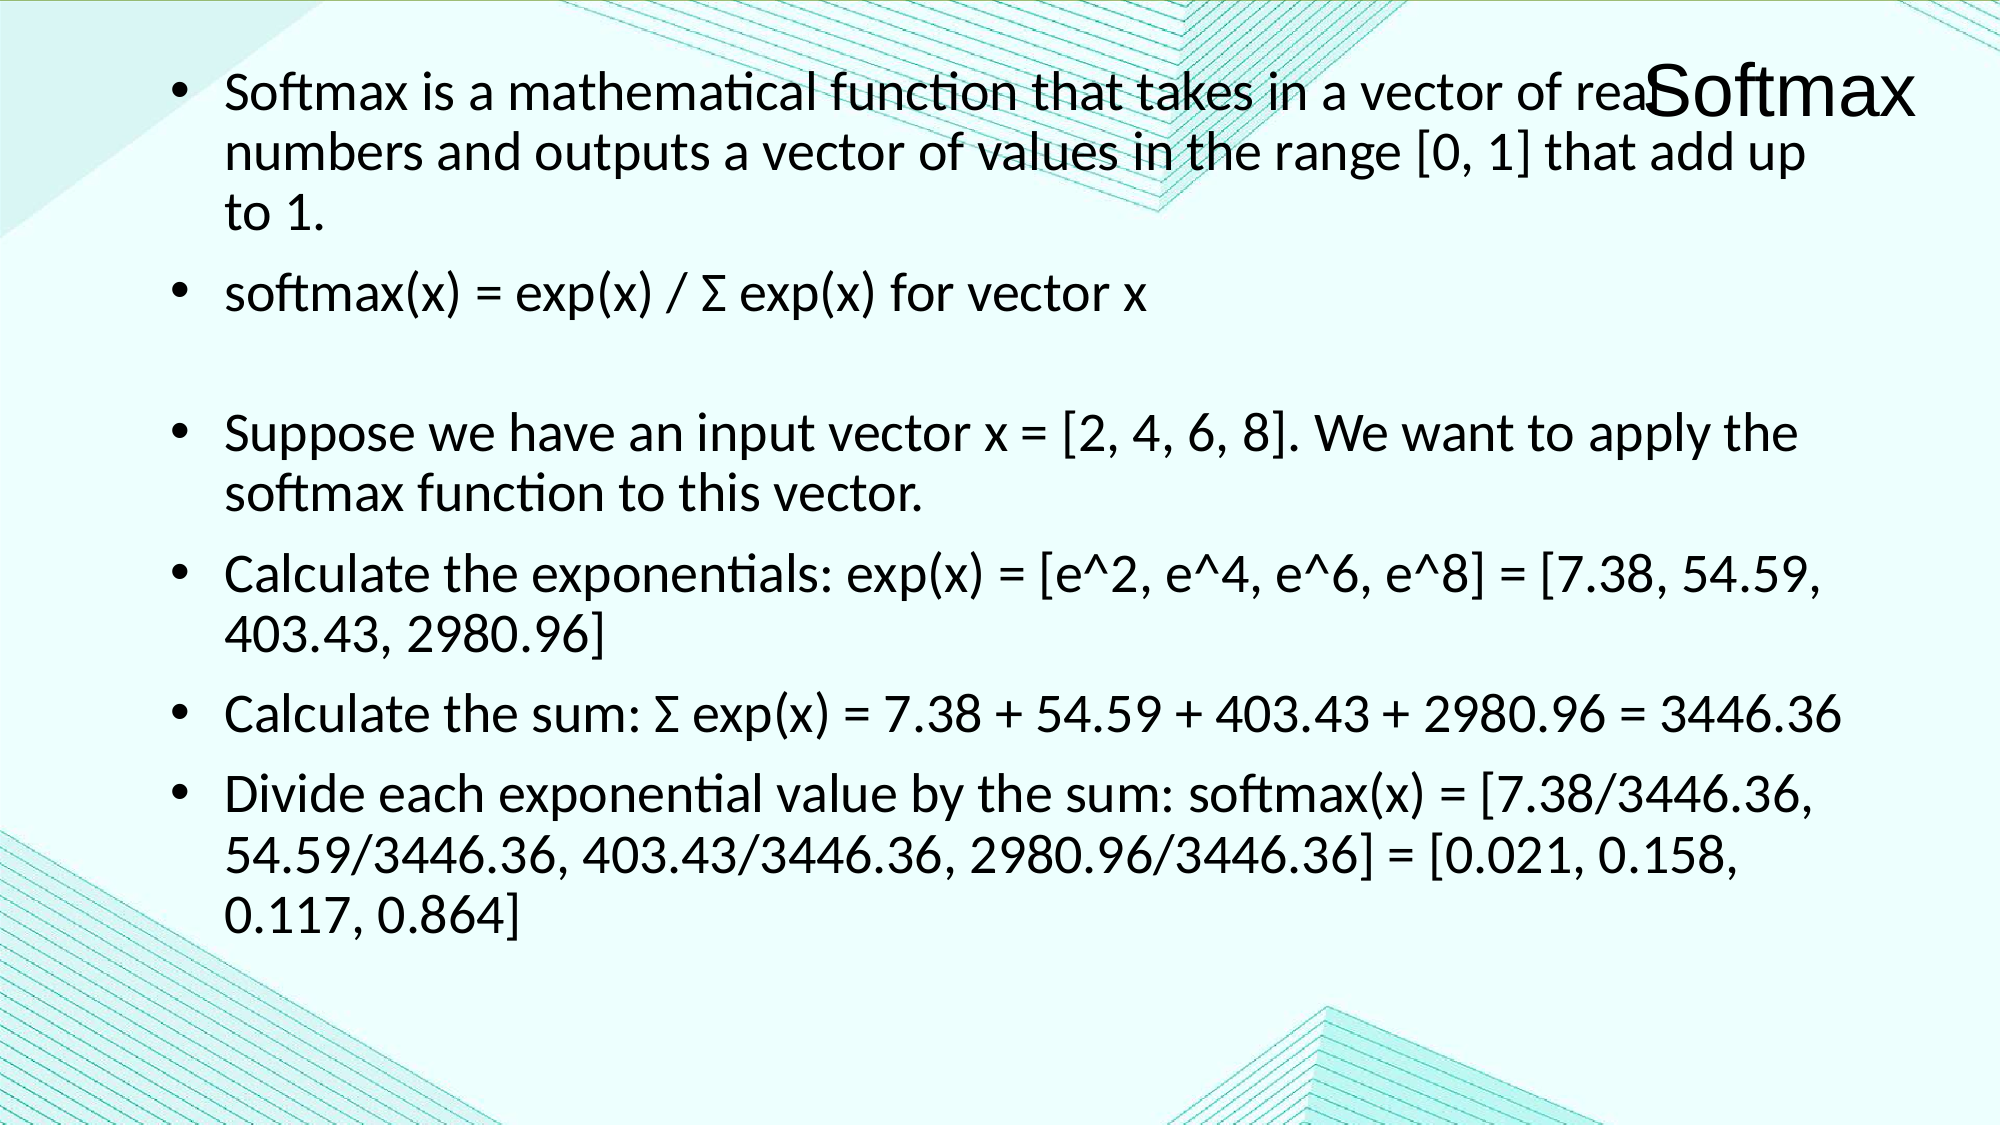

Softmax
Softmax is a mathematical function that takes in a vector of real numbers and outputs a vector of values in the range [0, 1] that add up to 1.
softmax(x) = exp(x) / Σ exp(x) for vector x
Suppose we have an input vector x = [2, 4, 6, 8]. We want to apply the softmax function to this vector.
Calculate the exponentials: exp(x) = [e^2, e^4, e^6, e^8] = [7.38, 54.59, 403.43, 2980.96]
Calculate the sum: Σ exp(x) = 7.38 + 54.59 + 403.43 + 2980.96 = 3446.36
Divide each exponential value by the sum: softmax(x) = [7.38/3446.36, 54.59/3446.36, 403.43/3446.36, 2980.96/3446.36] = [0.021, 0.158, 0.117, 0.864]